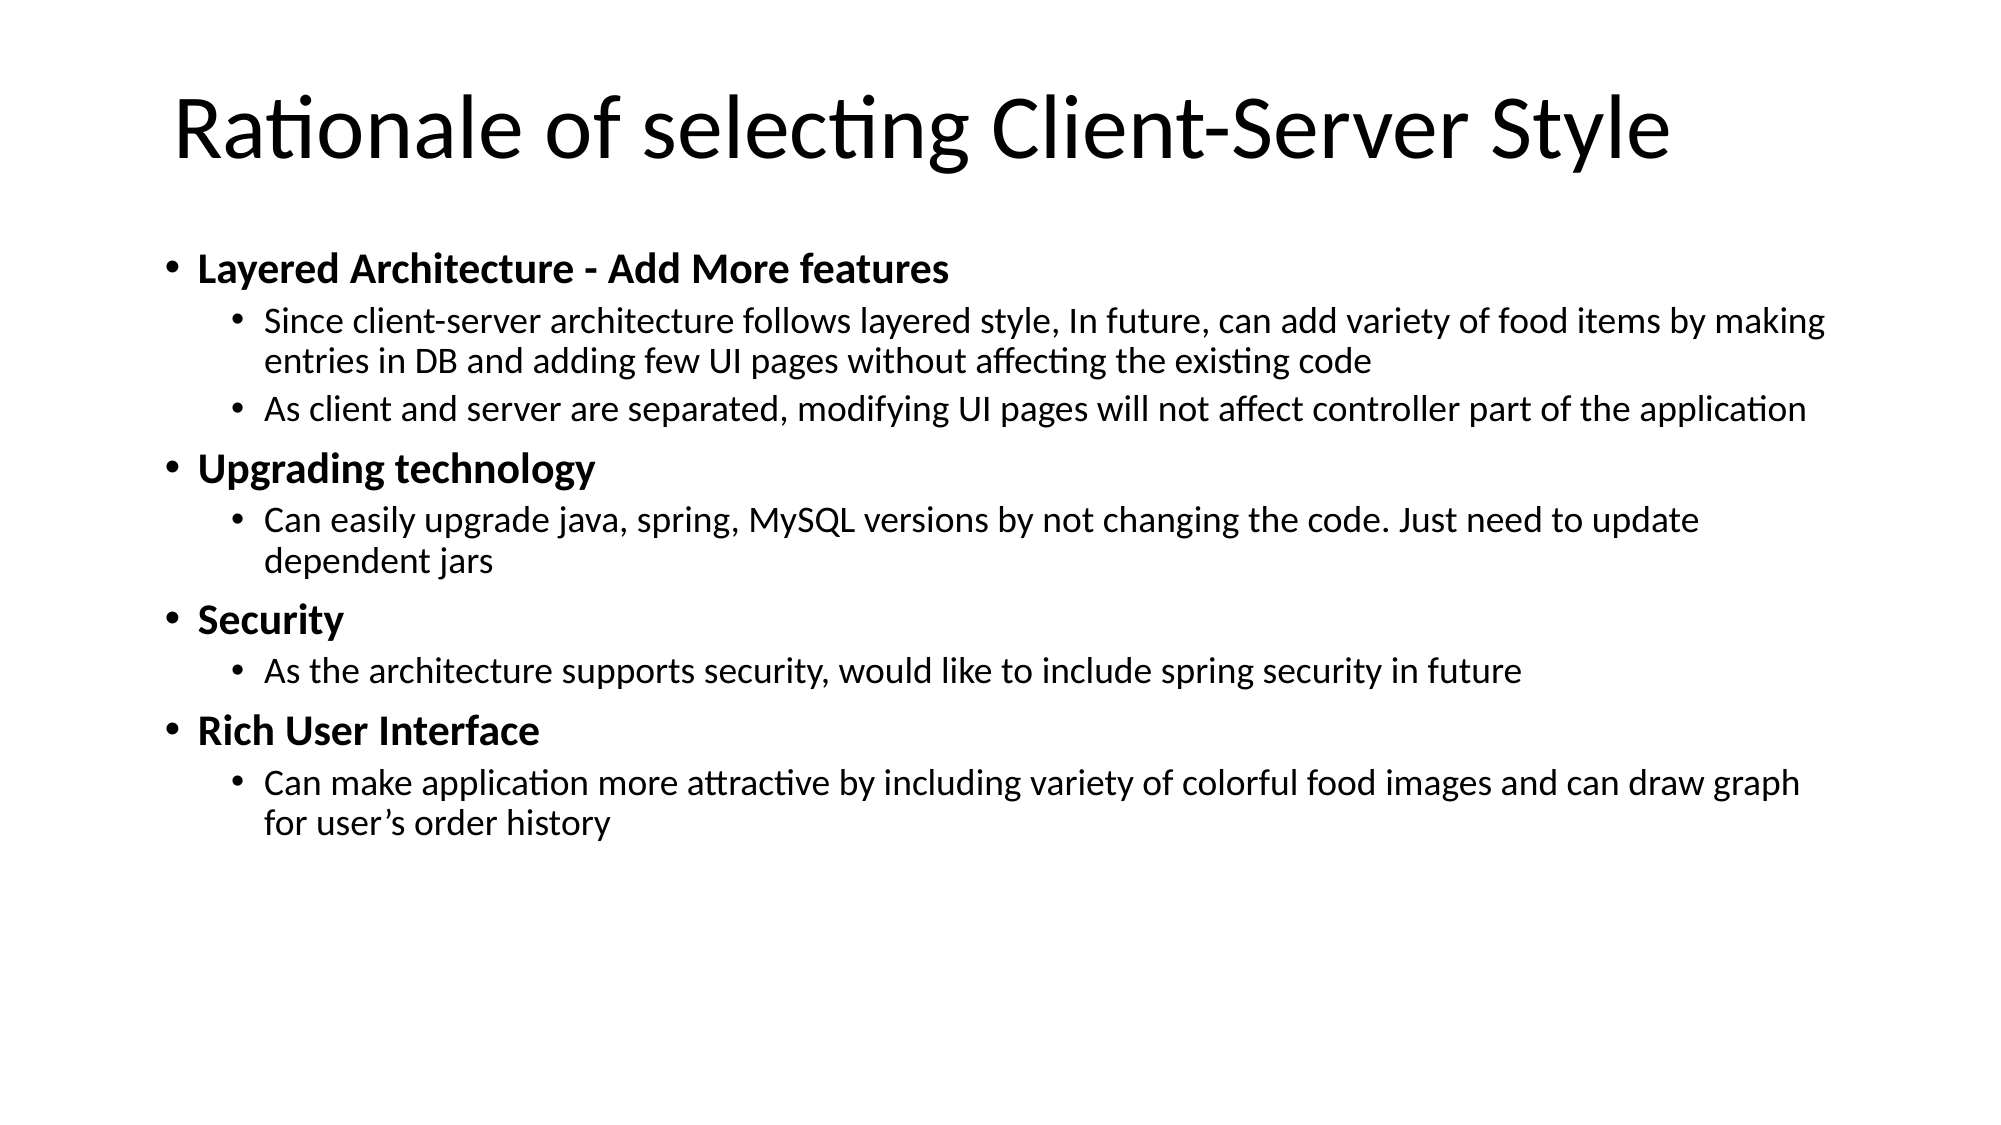

# Rationale of selecting Client-Server Style
Layered Architecture - Add More features
Since client-server architecture follows layered style, In future, can add variety of food items by making entries in DB and adding few UI pages without affecting the existing code
As client and server are separated, modifying UI pages will not affect controller part of the application
Upgrading technology
Can easily upgrade java, spring, MySQL versions by not changing the code. Just need to update dependent jars
Security
As the architecture supports security, would like to include spring security in future
Rich User Interface
Can make application more attractive by including variety of colorful food images and can draw graph for user’s order history